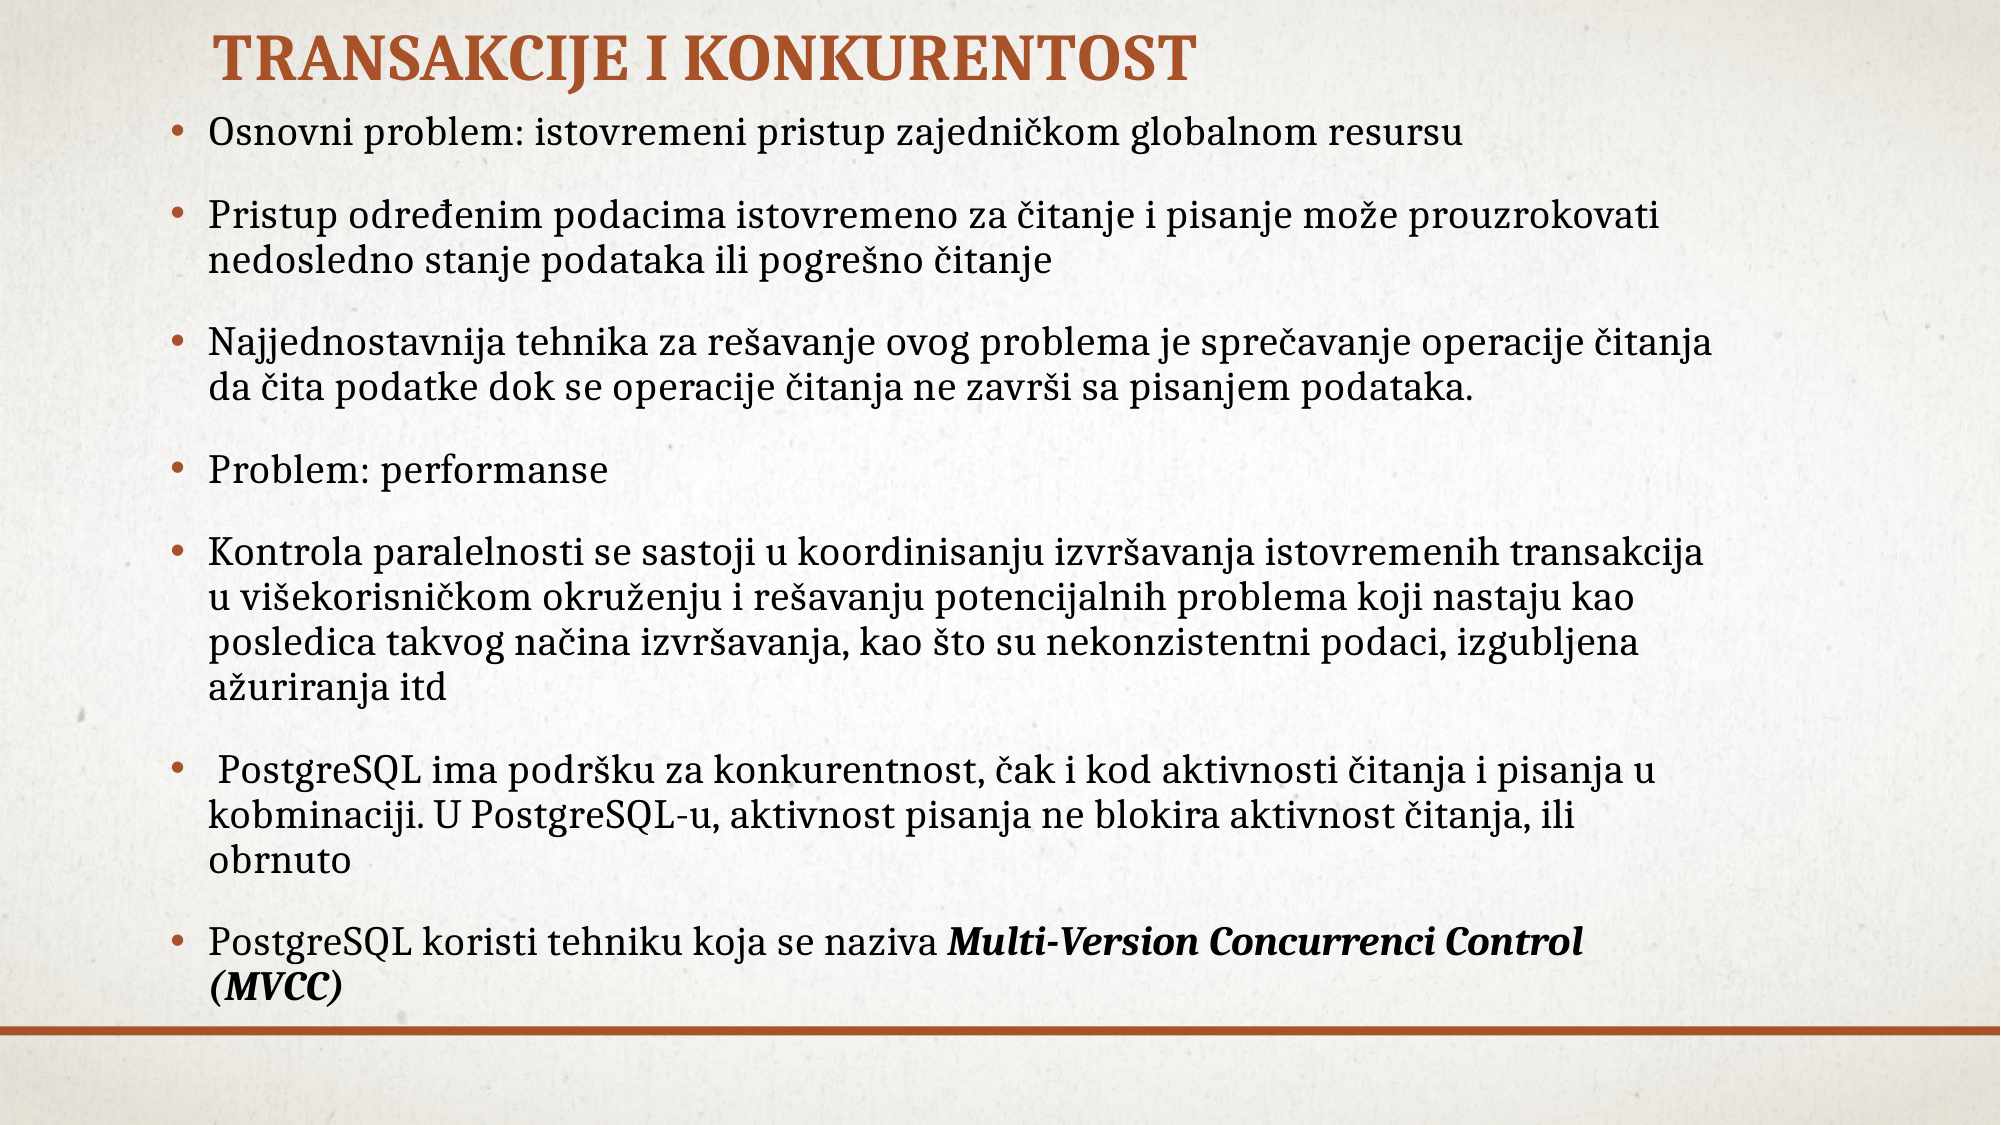

# Transakcije I KONkurentost
Osnovni problem: istovremeni pristup zajedničkom globalnom resursu
Pristup određenim podacima istovremeno za čitanje i pisanje može prouzrokovati nedosledno stanje podataka ili pogrešno čitanje
Najjednostavnija tehnika za rešavanje ovog problema je sprečavanje operacije čitanja da čita podatke dok se operacije čitanja ne završi sa pisanjem podataka.
Problem: performanse
Kontrola paralelnosti se sastoji u koordinisanju izvršavanja istovremenih transakcija u višekorisničkom okruženju i rešavanju potencijalnih problema koji nastaju kao posledica takvog načina izvršavanja, kao što su nekonzistentni podaci, izgubljena ažuriranja itd
 PostgreSQL ima podršku za konkurentnost, čak i kod aktivnosti čitanja i pisanja u kobminaciji. U PostgreSQL-u, aktivnost pisanja ne blokira aktivnost čitanja, ili obrnuto
PostgreSQL koristi tehniku koja se naziva Multi-Version Concurrenci Control (MVCC)